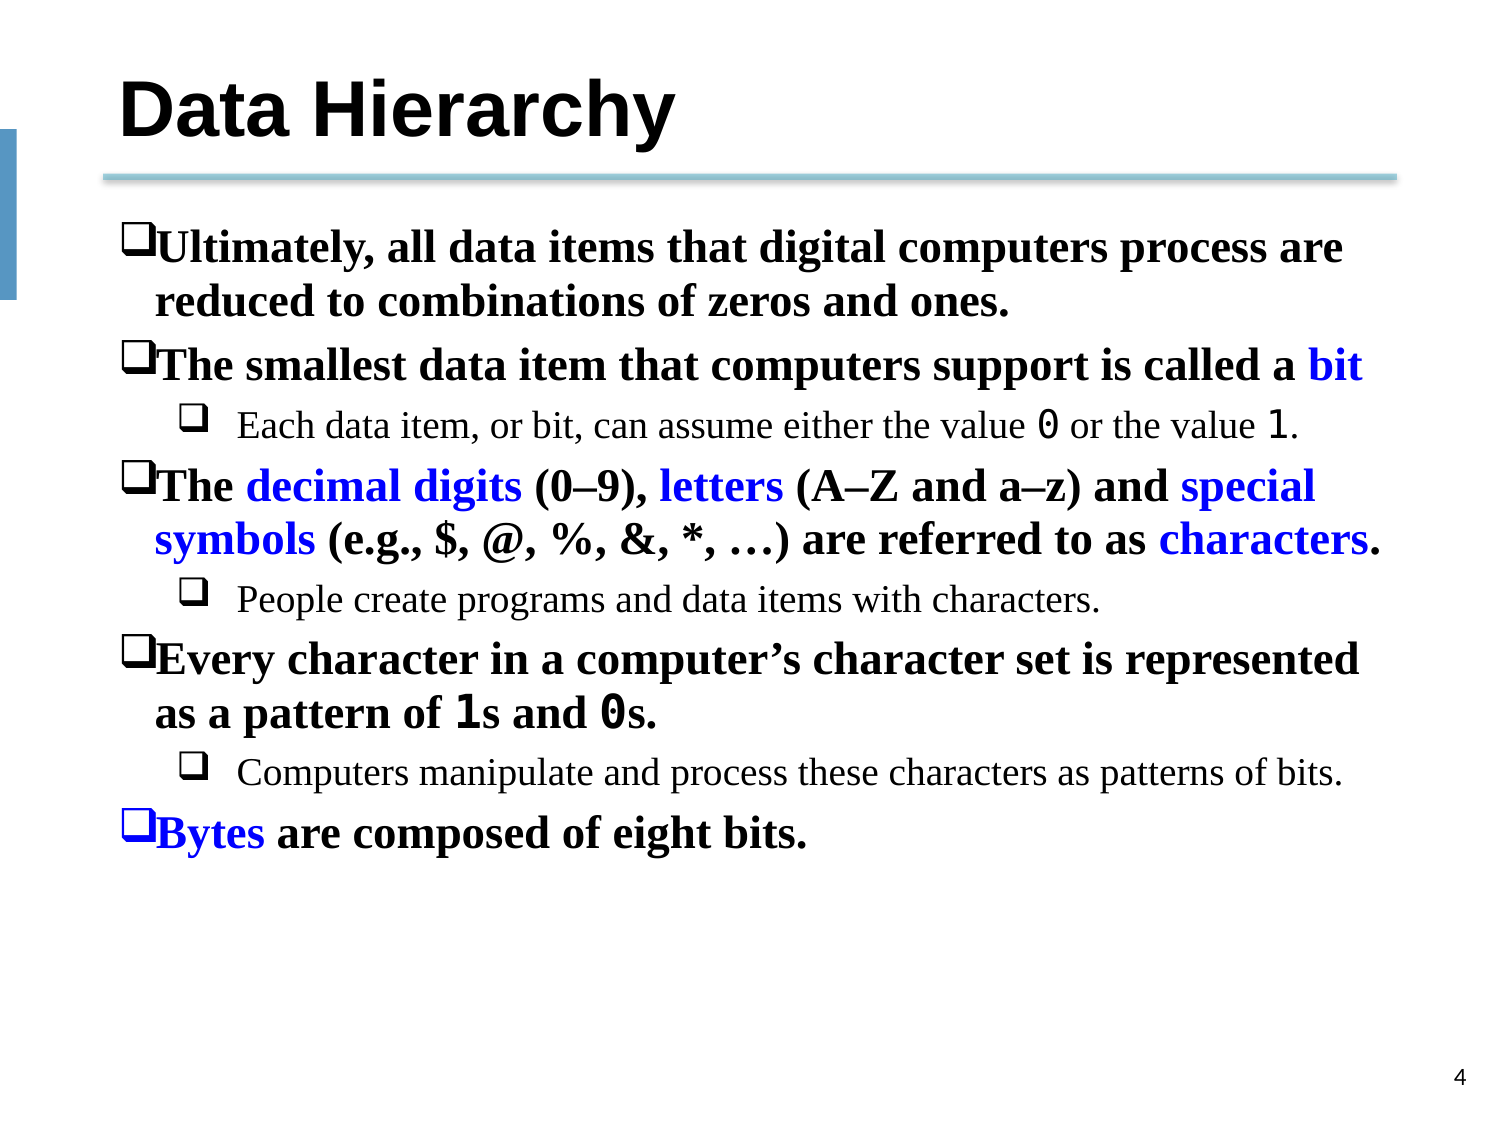

# Data Hierarchy
Ultimately, all data items that digital computers process are reduced to combinations of zeros and ones.
The smallest data item that computers support is called a bit
Each data item, or bit, can assume either the value 0 or the value 1.
The decimal digits (0–9), letters (A–Z and a–z) and special symbols (e.g., $, @, %, &, *, …) are referred to as characters.
People create programs and data items with characters.
Every character in a computer’s character set is represented as a pattern of 1s and 0s.
Computers manipulate and process these characters as patterns of bits.
Bytes are composed of eight bits.

4